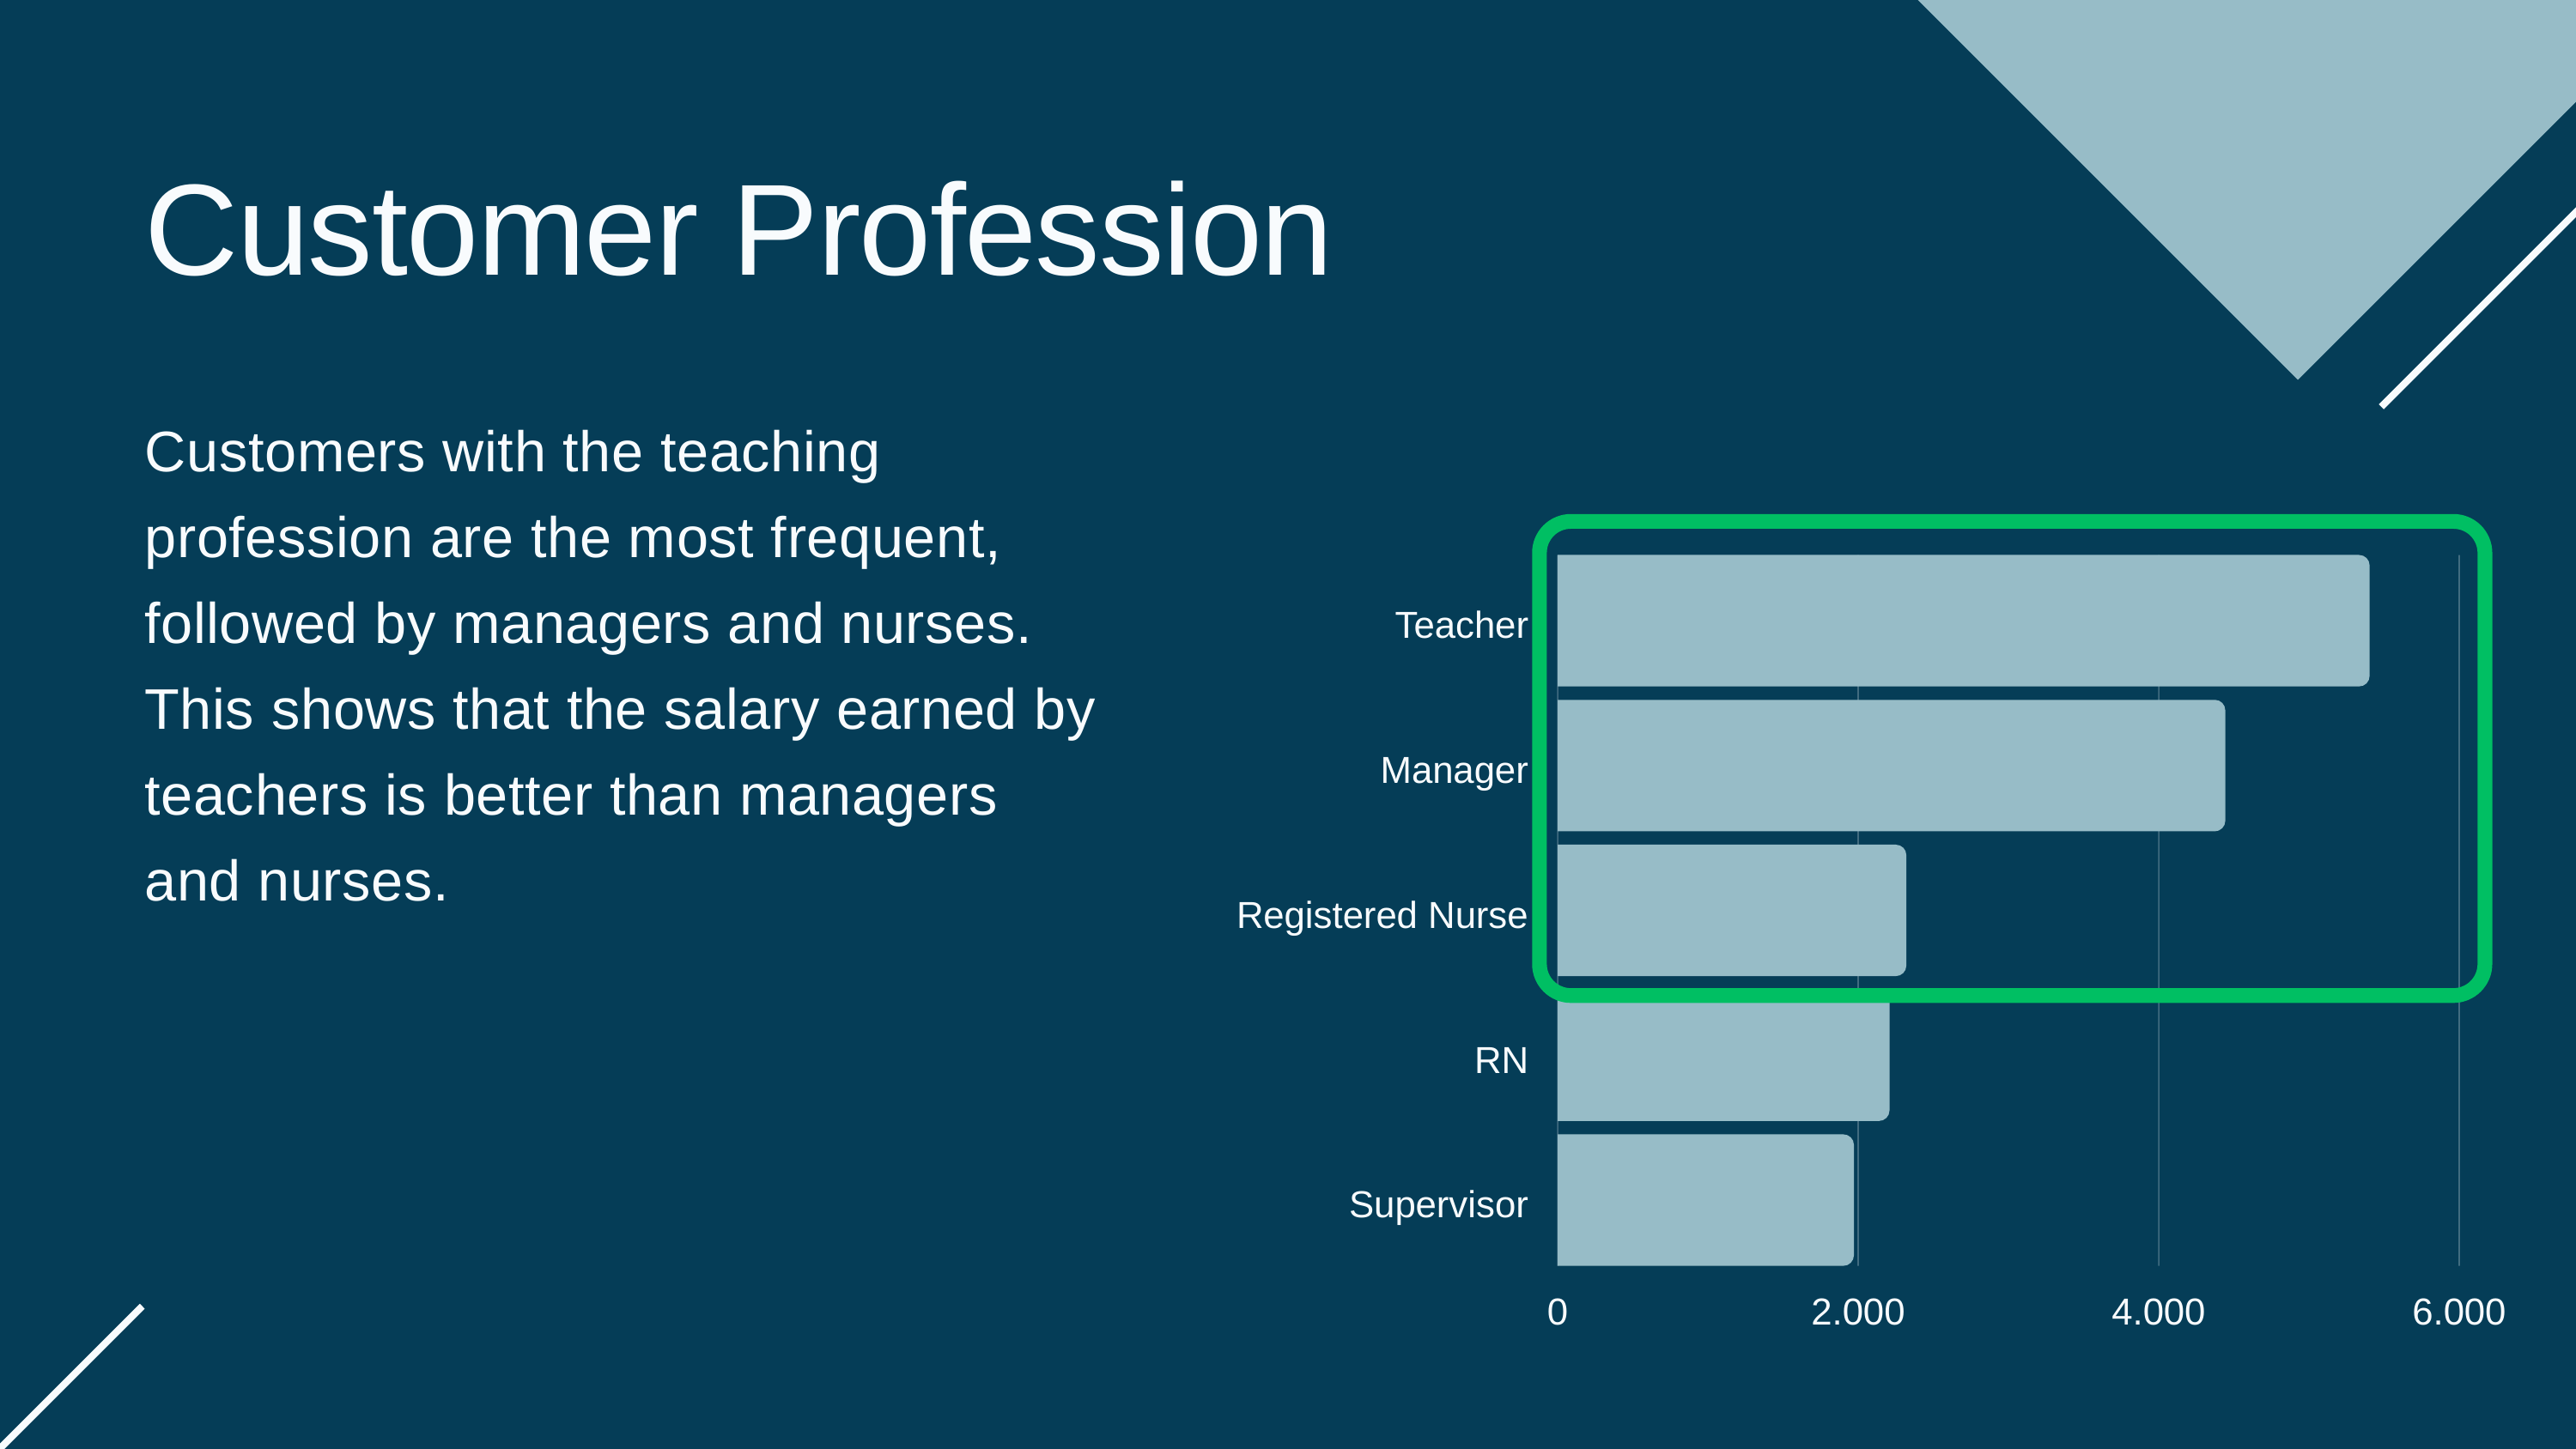

Customer Profession
Customers with the teaching profession are the most frequent, followed by managers and nurses. This shows that the salary earned by teachers is better than managers and nurses.

Teacher
Manager
Registered Nurse
RN
Supervisor
0
2.000
4.000
6.000